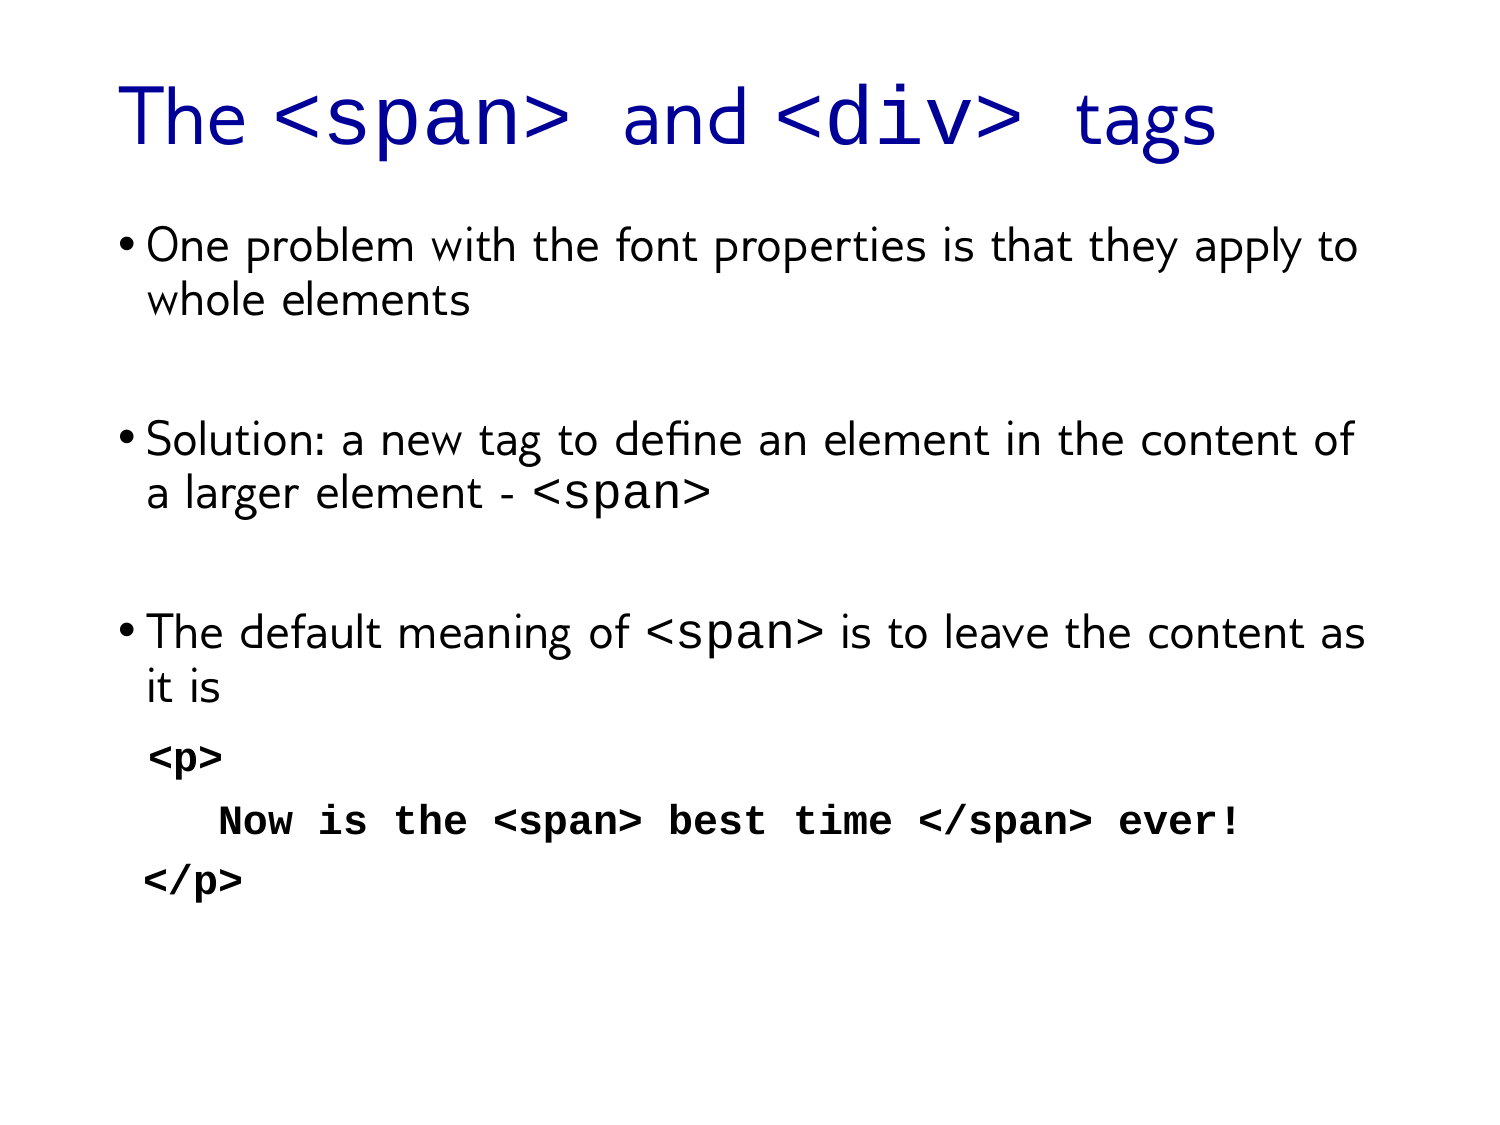

# The <span> and <div> tags
One problem with the font properties is that they apply to whole elements

Solution: a new tag to define an element in the content of a larger element - <span>

The default meaning of <span> is to leave the content as it is
  <p>
    Now is the <span> best time </span> ever!
 </p>